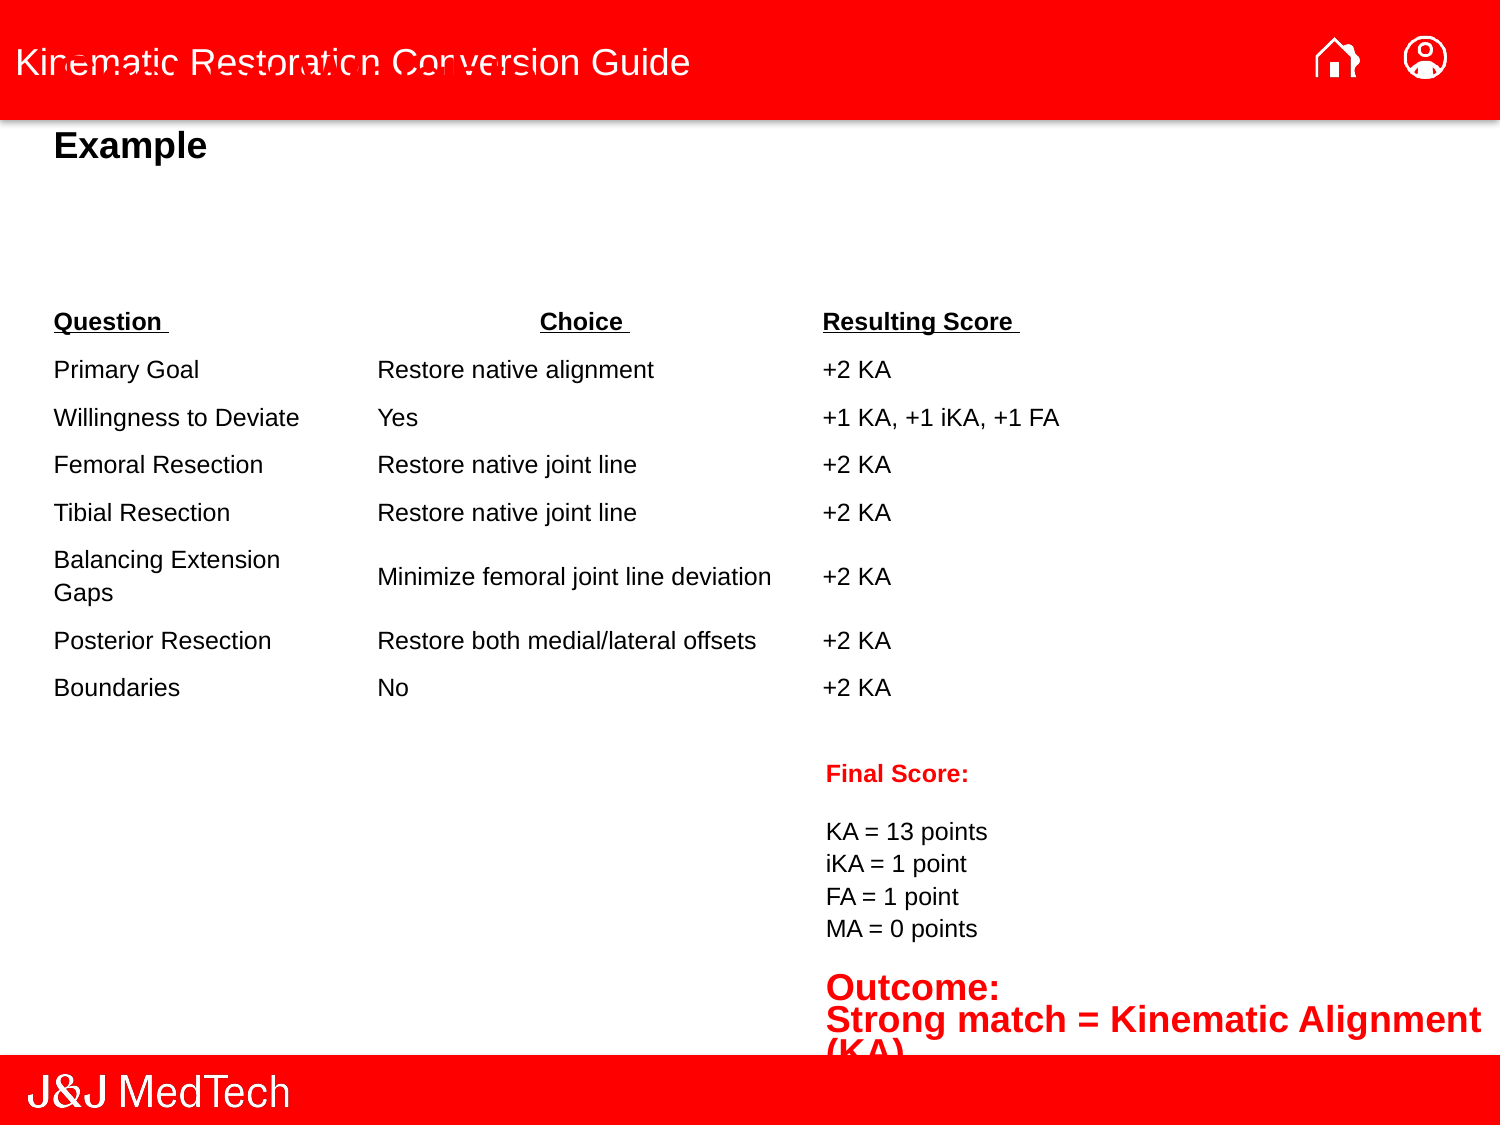

Scoring Weights
Example

| Question | Choice | Resulting Score |
| --- | --- | --- |
| Primary Goal | Restore native alignment | +2 KA |
| Willingness to Deviate | Yes | +1 KA, +1 iKA, +1 FA |
| Femoral Resection | Restore native joint line | +2 KA |
| Tibial Resection | Restore native joint line | +2 KA |
| Balancing Extension Gaps | Minimize femoral joint line deviation | +2 KA |
| Posterior Resection | Restore both medial/lateral offsets | +2 KA |
| Boundaries | No | +2 KA |
Final Score:
KA = 13 points
iKA = 1 point
FA = 1 point
MA = 0 points

Outcome:
Strong match = Kinematic Alignment (KA)